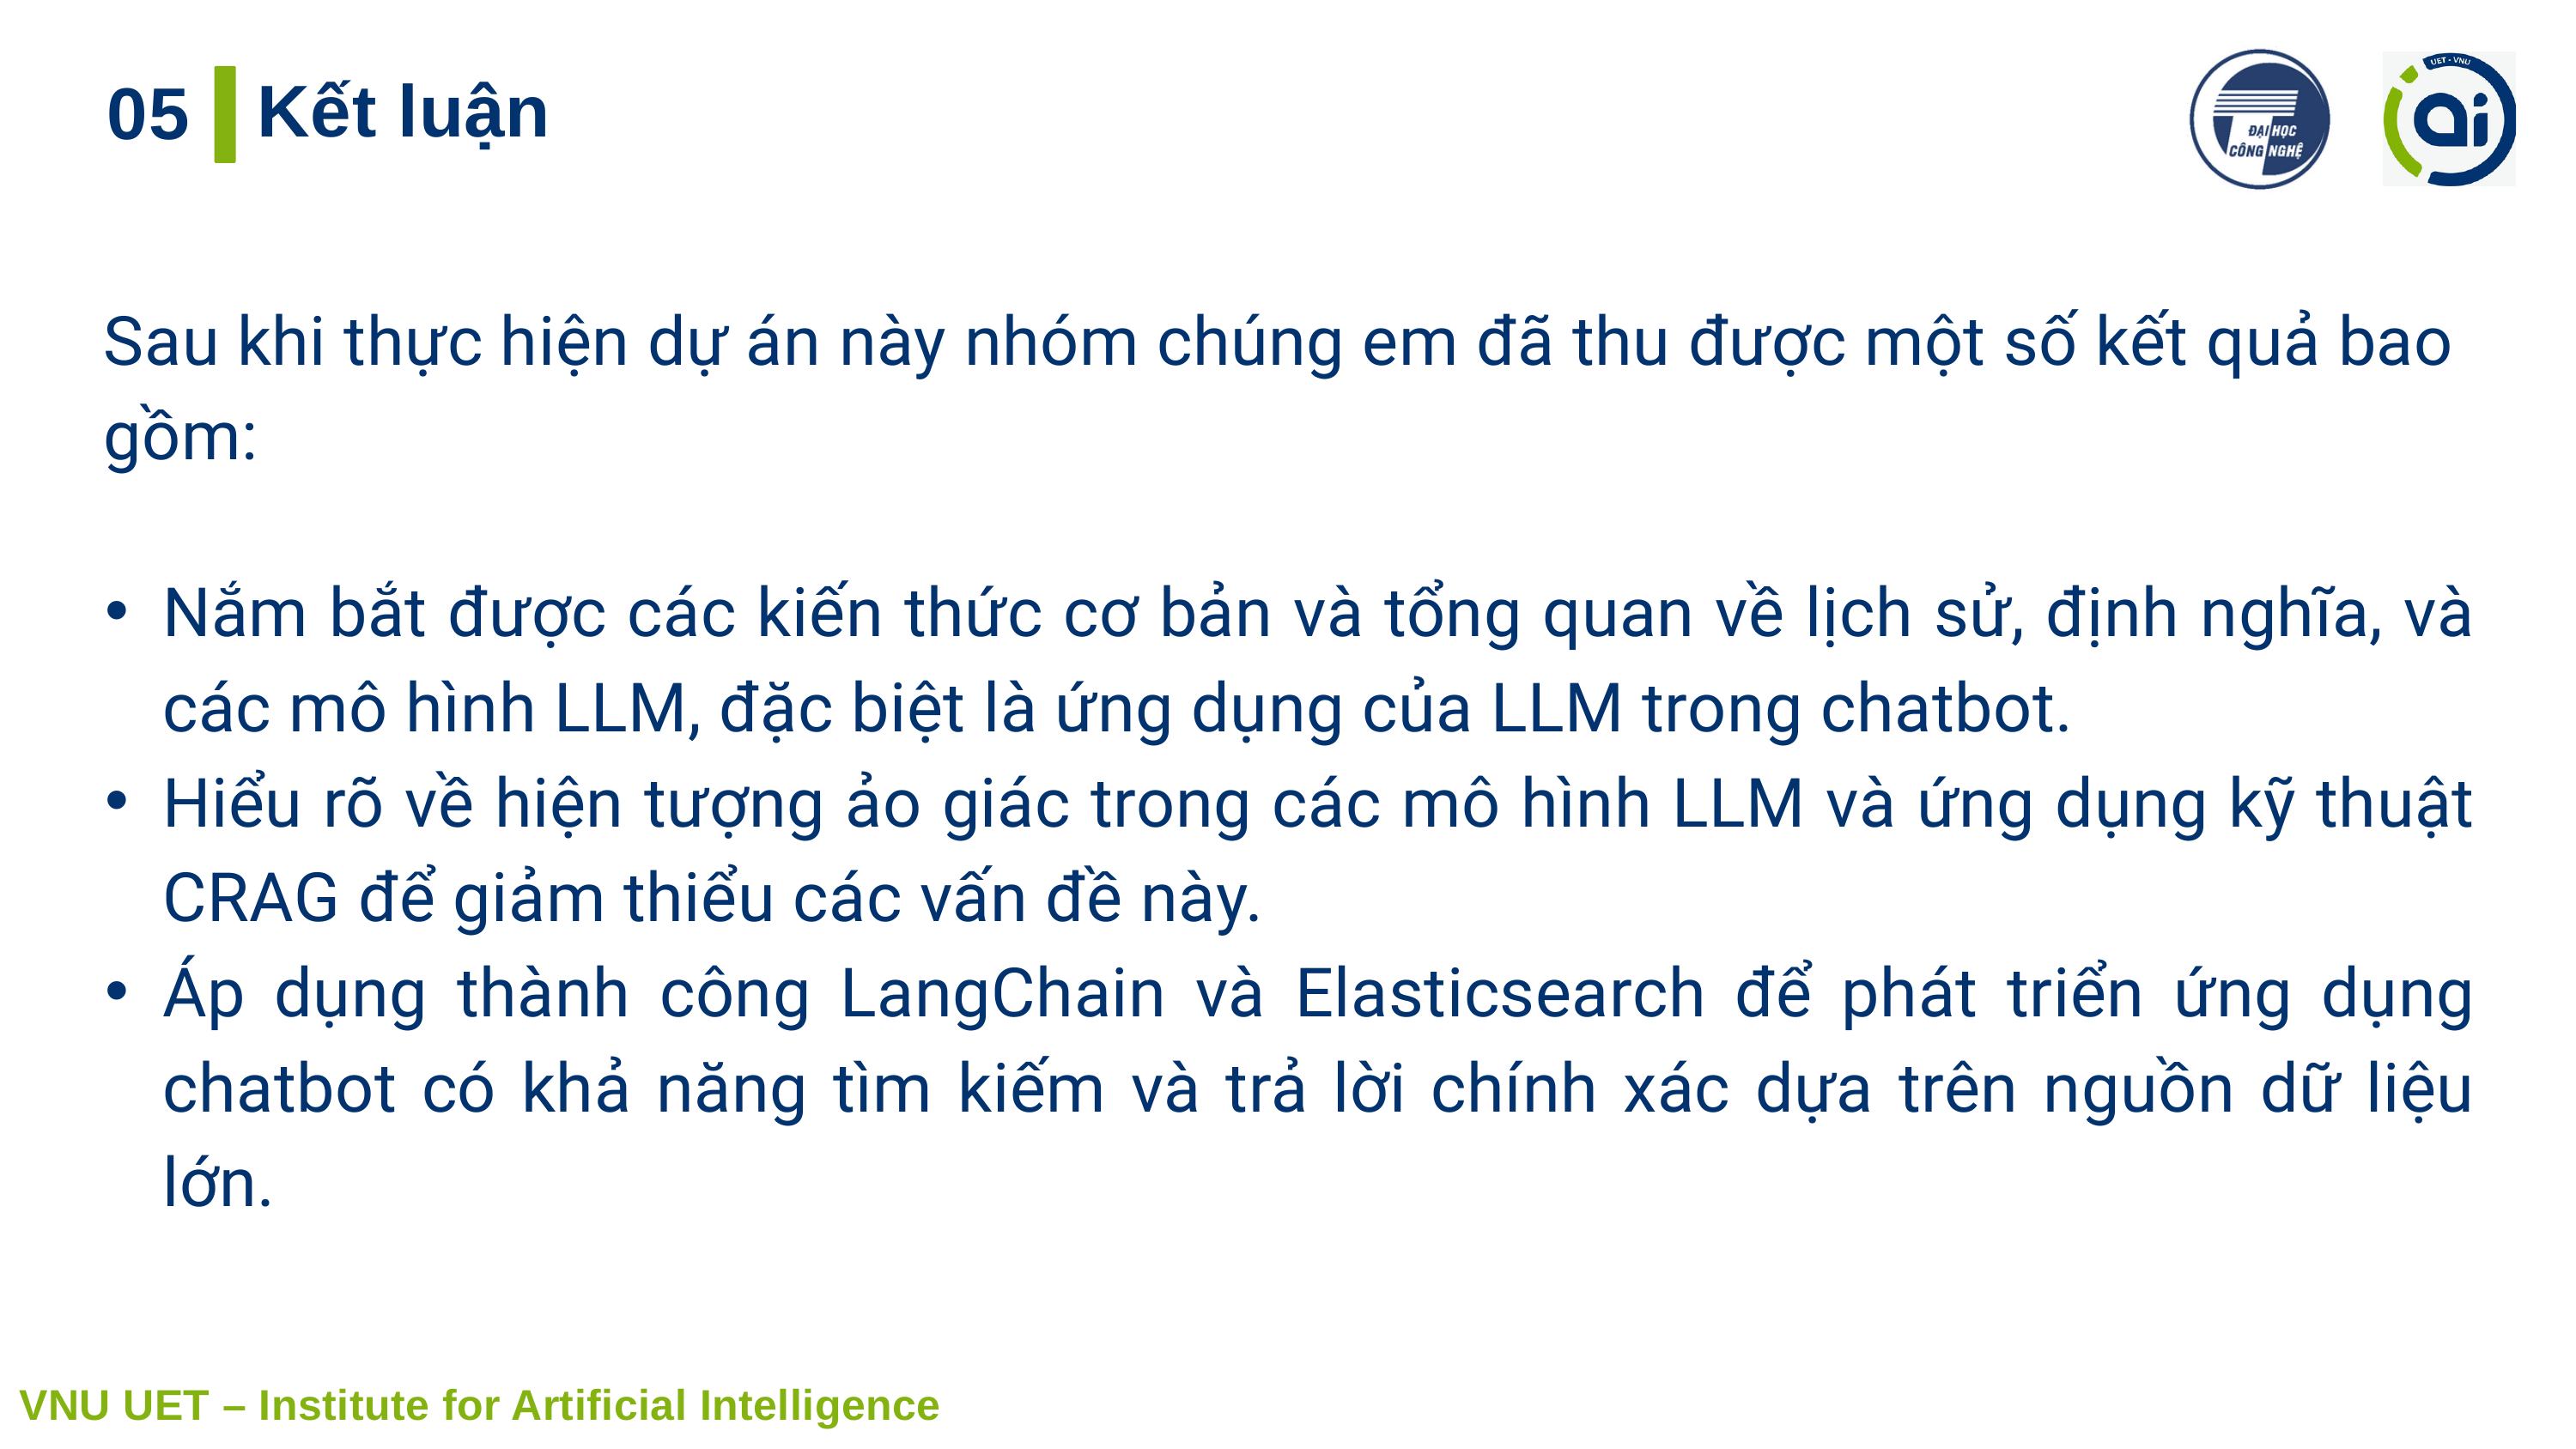

Kết luận

05

Sau khi thực hiện dự án này nhóm chúng em đã thu được một số kết quả bao gồm:
Nắm bắt được các kiến thức cơ bản và tổng quan về lịch sử, định nghĩa, và các mô hình LLM, đặc biệt là ứng dụng của LLM trong chatbot.
Hiểu rõ về hiện tượng ảo giác trong các mô hình LLM và ứng dụng kỹ thuật CRAG để giảm thiểu các vấn đề này.
Áp dụng thành công LangChain và Elasticsearch để phát triển ứng dụng chatbot có khả năng tìm kiếm và trả lời chính xác dựa trên nguồn dữ liệu lớn.

 VNU UET – Institute for Artificial Intelligence